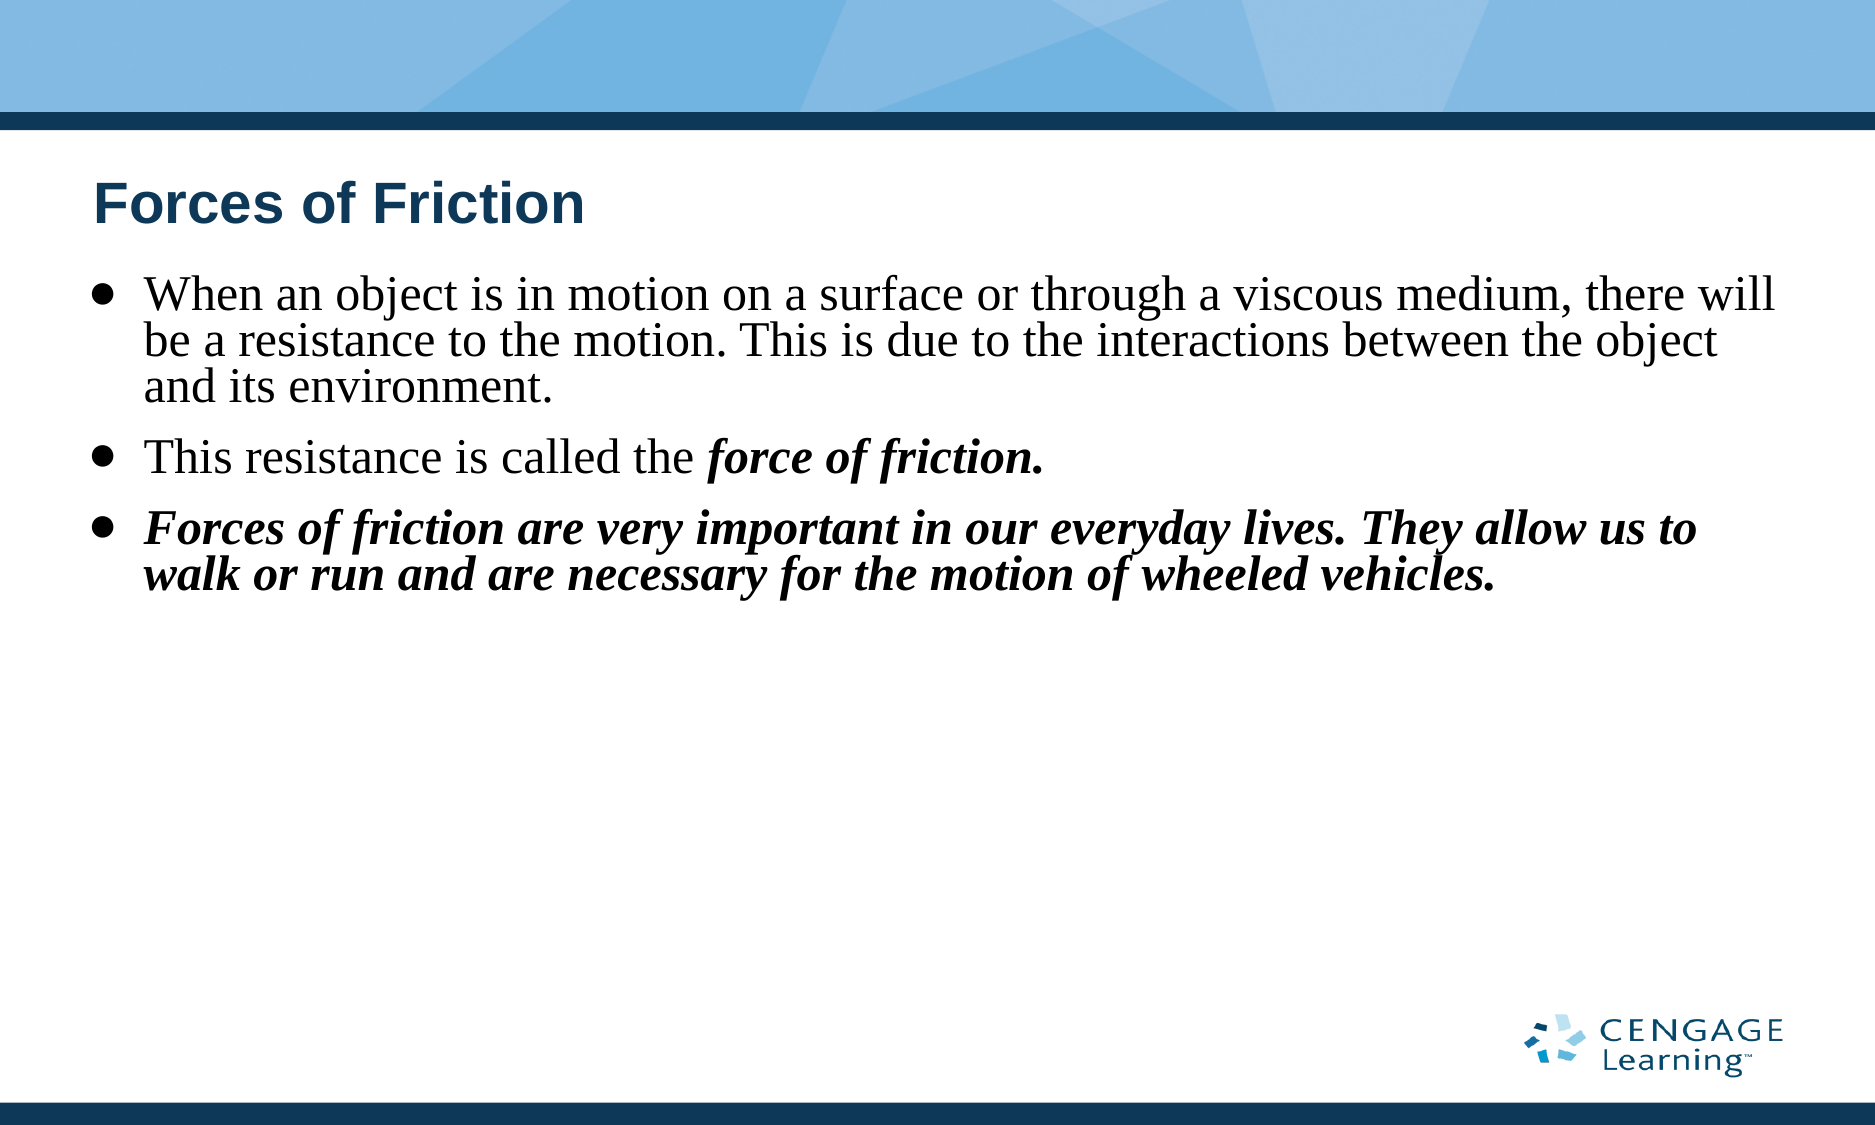

# Forces of Friction
When an object is in motion on a surface or through a viscous medium, there will be a resistance to the motion. This is due to the interactions between the object and its environment.
This resistance is called the force of friction.
Forces of friction are very important in our everyday lives. They allow us to walk or run and are necessary for the motion of wheeled vehicles.